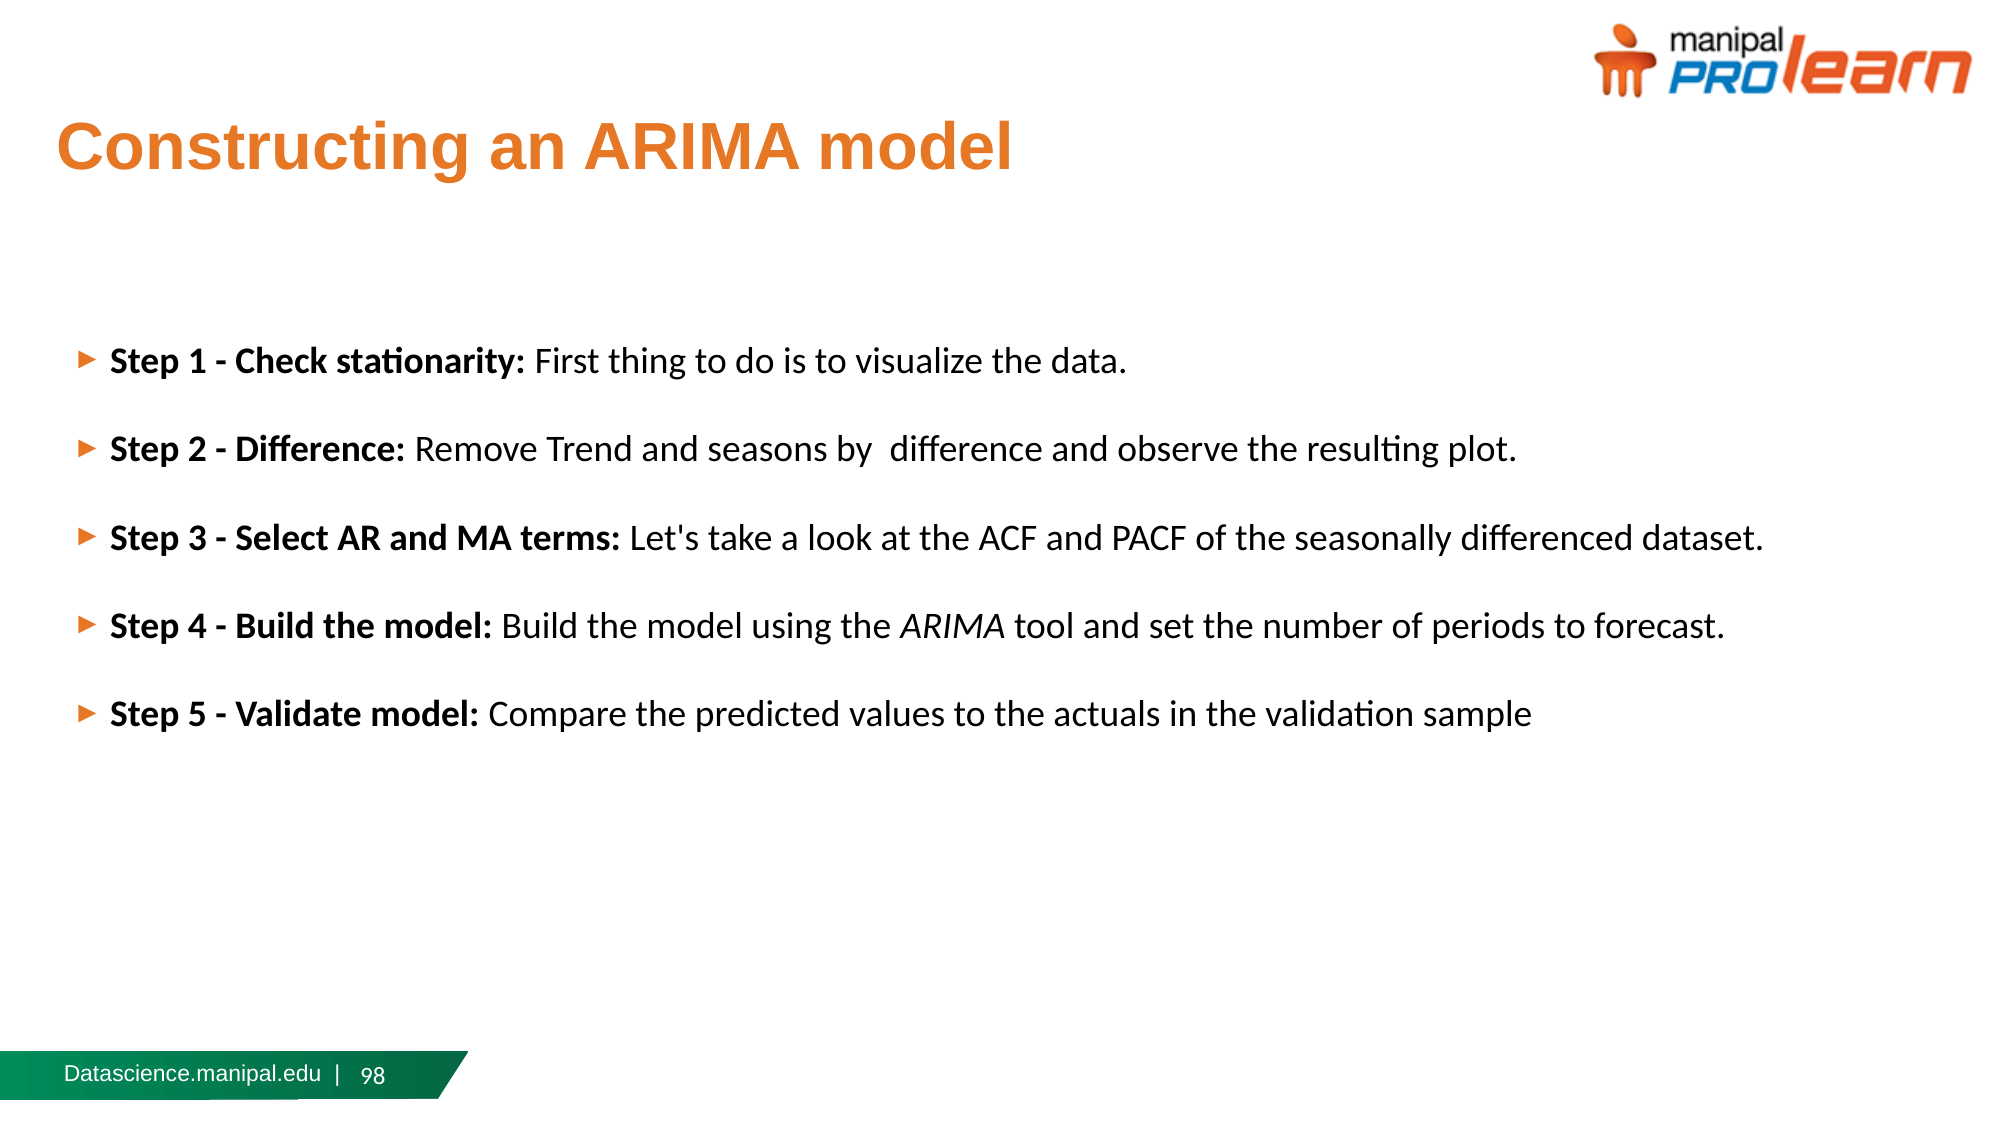

# Constructing an ARIMA model

Step 1 - Check stationarity: First thing to do is to visualize the data.
Step 2 - Difference: Remove Trend and seasons by  difference and observe the resulting plot.
Step 3 - Select AR and MA terms: Let's take a look at the ACF and PACF of the seasonally differenced dataset.
Step 4 - Build the model: Build the model using the ARIMA tool and set the number of periods to forecast.
Step 5 - Validate model: Compare the predicted values to the actuals in the validation sample

98